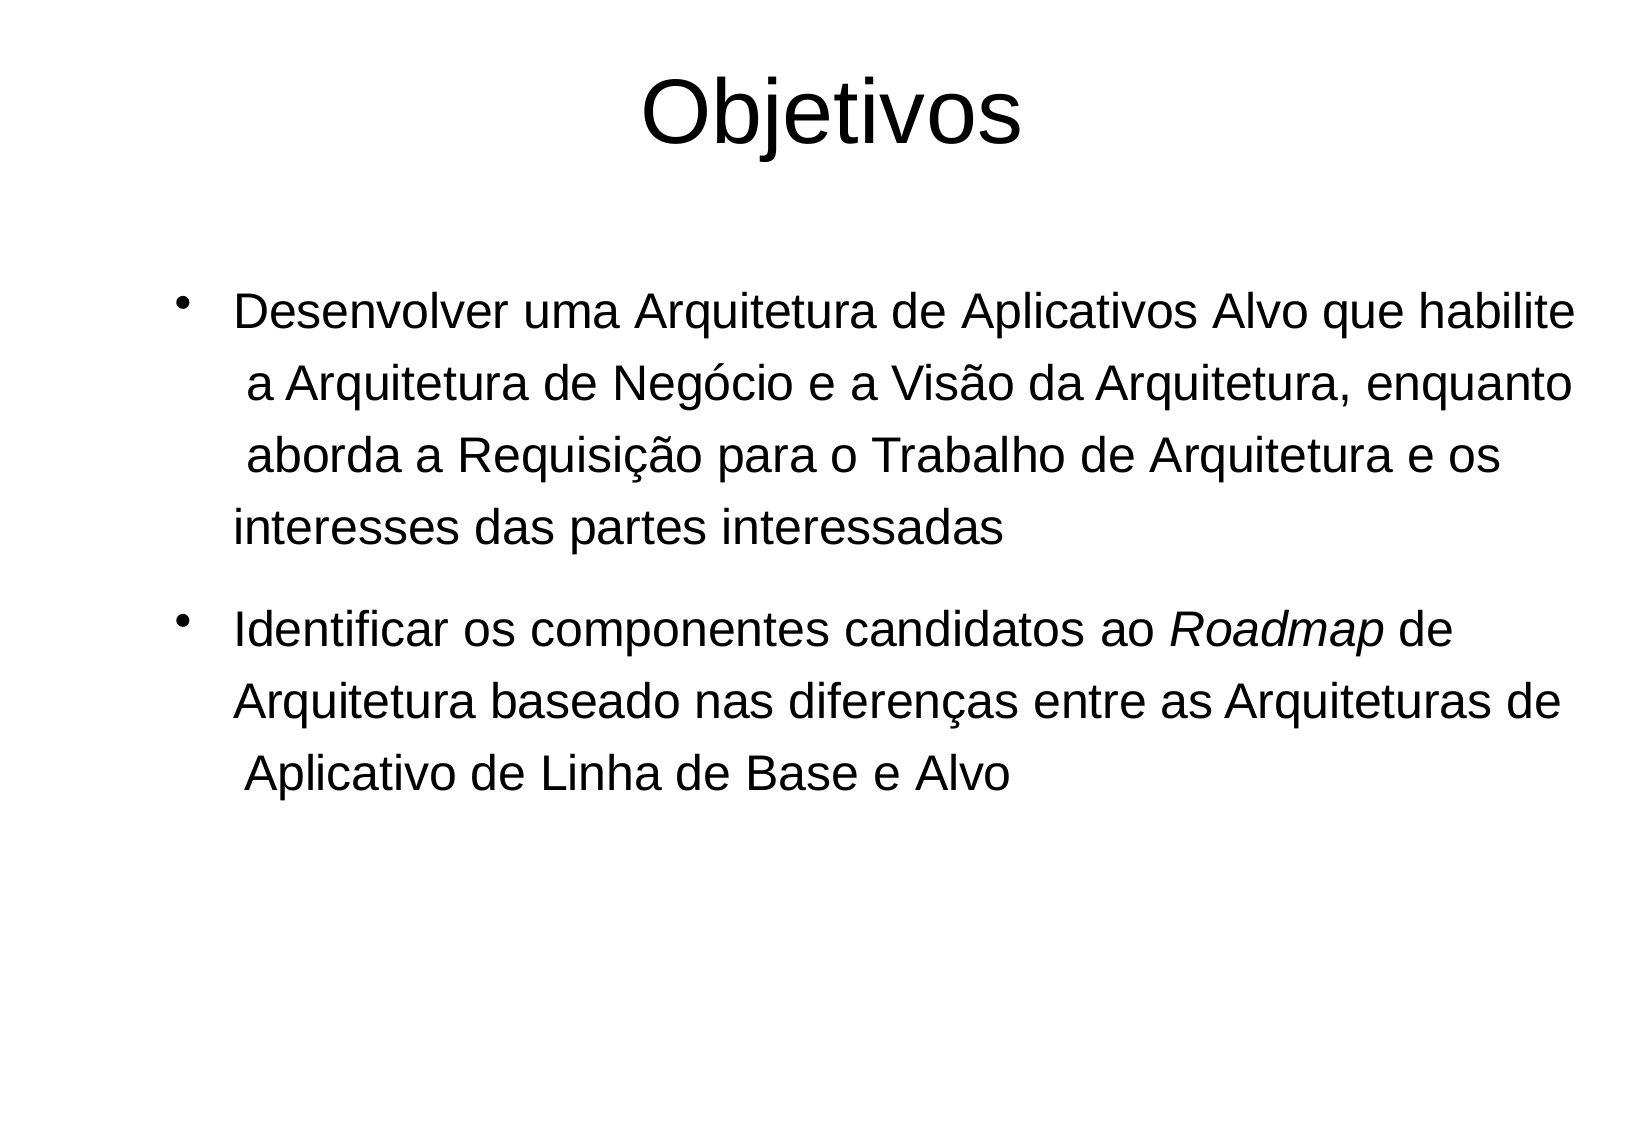

# Objetivos
Desenvolver uma Arquitetura de Aplicativos Alvo que habilite  a Arquitetura de Negócio e a Visão da Arquitetura, enquanto  aborda a Requisição para o Trabalho de Arquitetura e os  interesses das partes interessadas
Identificar os componentes candidatos ao Roadmap de  Arquitetura baseado nas diferenças entre as Arquiteturas de  Aplicativo de Linha de Base e Alvo